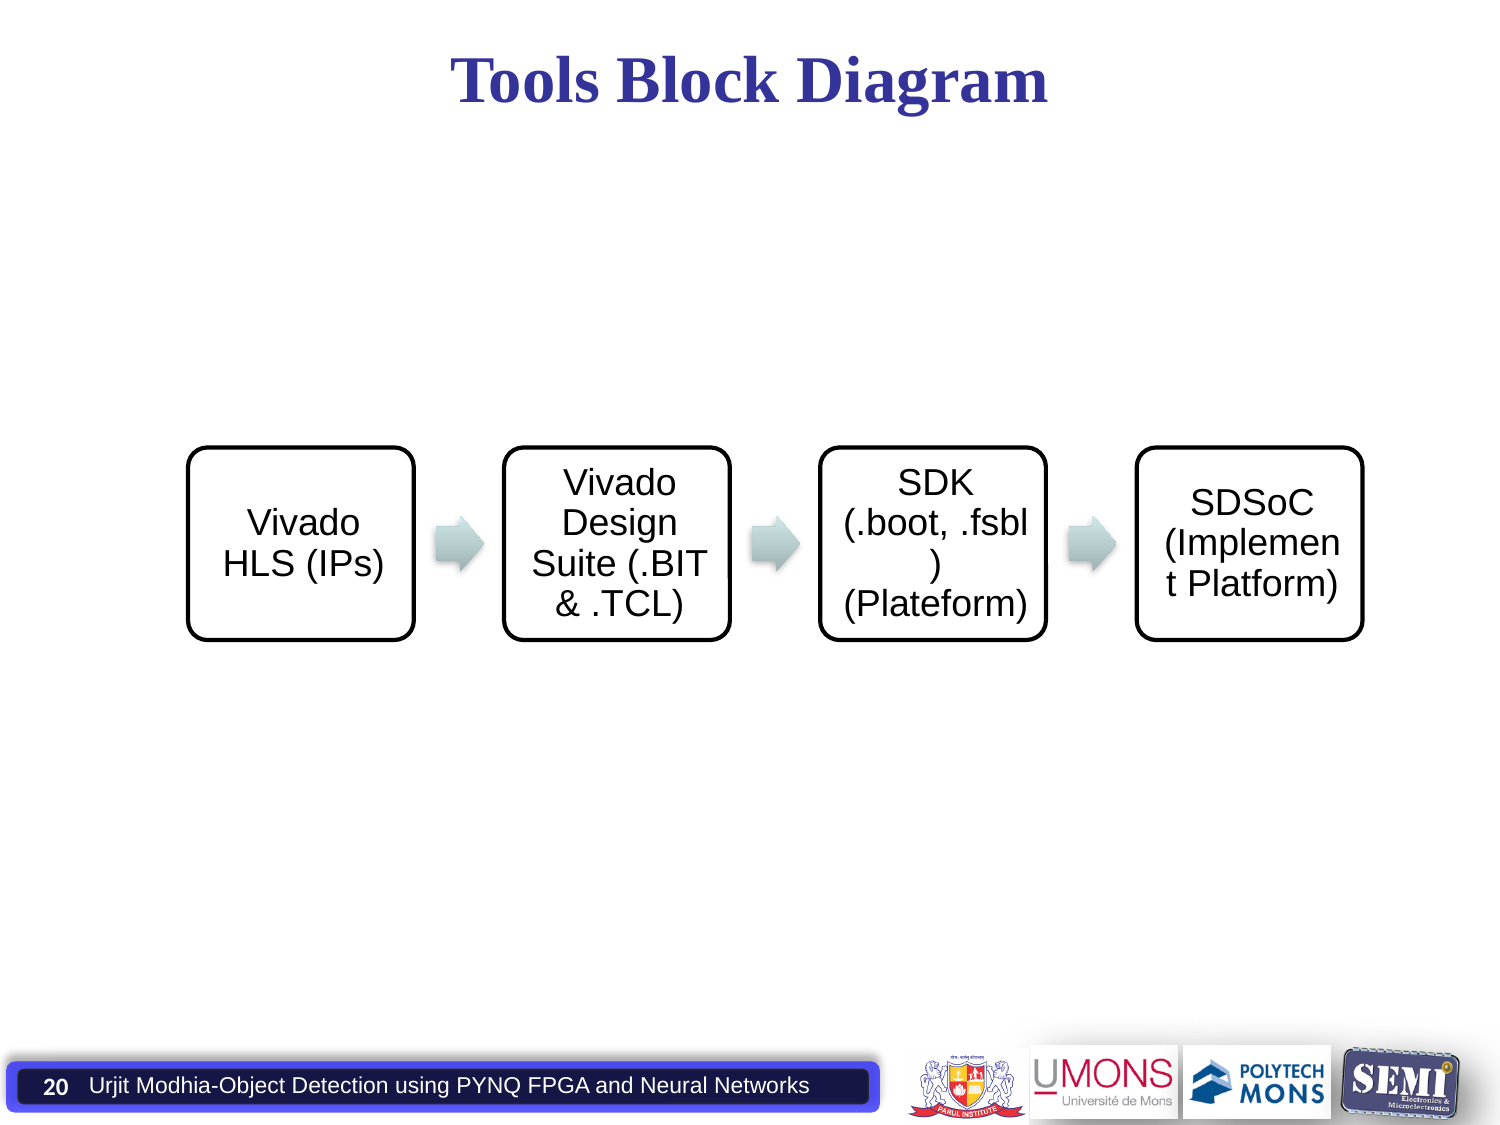

# Tools Block Diagram
Vivado HLS (IPs)

Vivado Design Suite (.BIT & .TCL)

SDK (.boot, .fsbl) (Plateform)

SDSoC (Implement Platform)